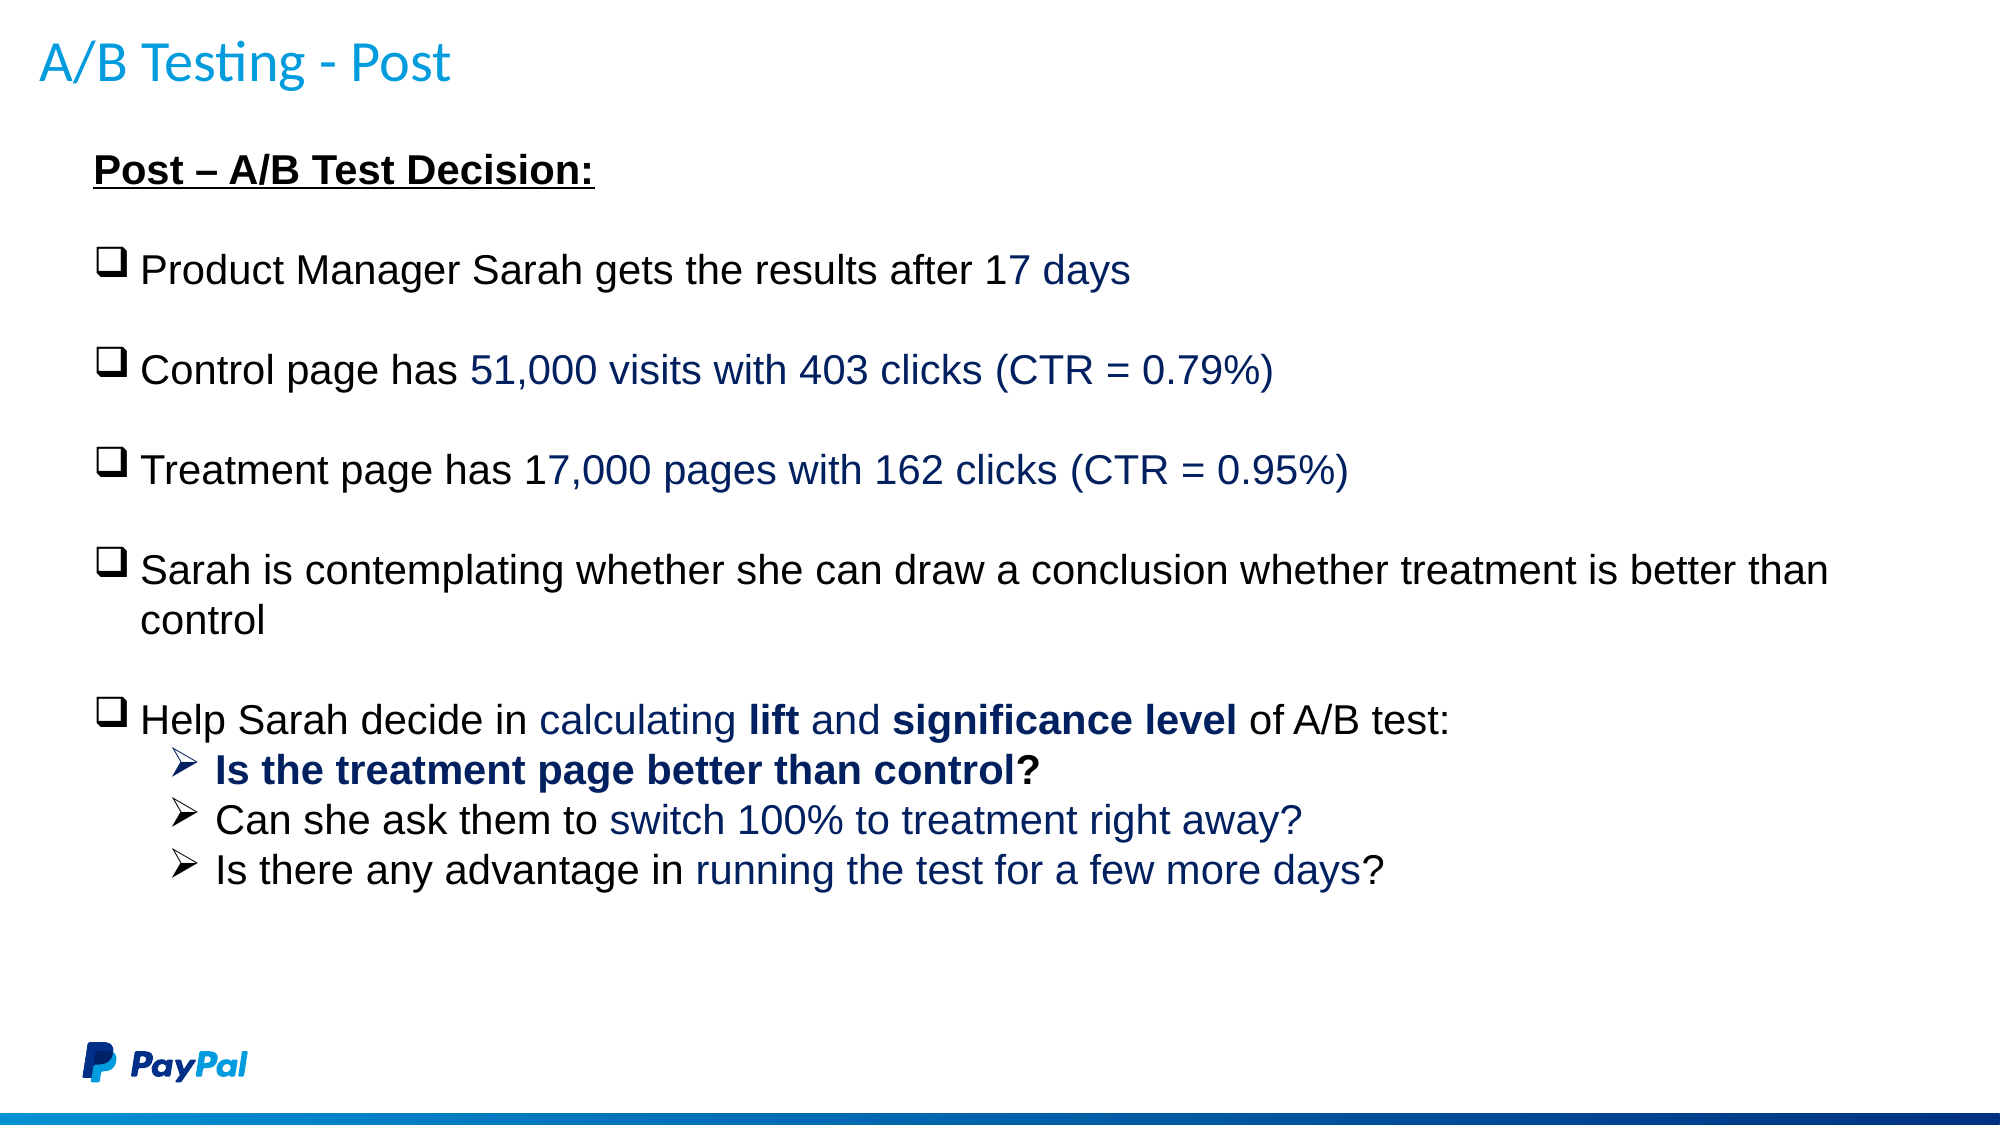

# A/B Testing - Post
Post – A/B Test Decision:

Product Manager Sarah gets the results after 17 days

Control page has 51,000 visits with 403 clicks (CTR = 0.79%)

Treatment page has 17,000 pages with 162 clicks (CTR = 0.95%)

Sarah is contemplating whether she can draw a conclusion whether treatment is better than control

Help Sarah decide in calculating lift and significance level of A/B test:
Is the treatment page better than control?
Can she ask them to switch 100% to treatment right away?
Is there any advantage in running the test for a few more days?